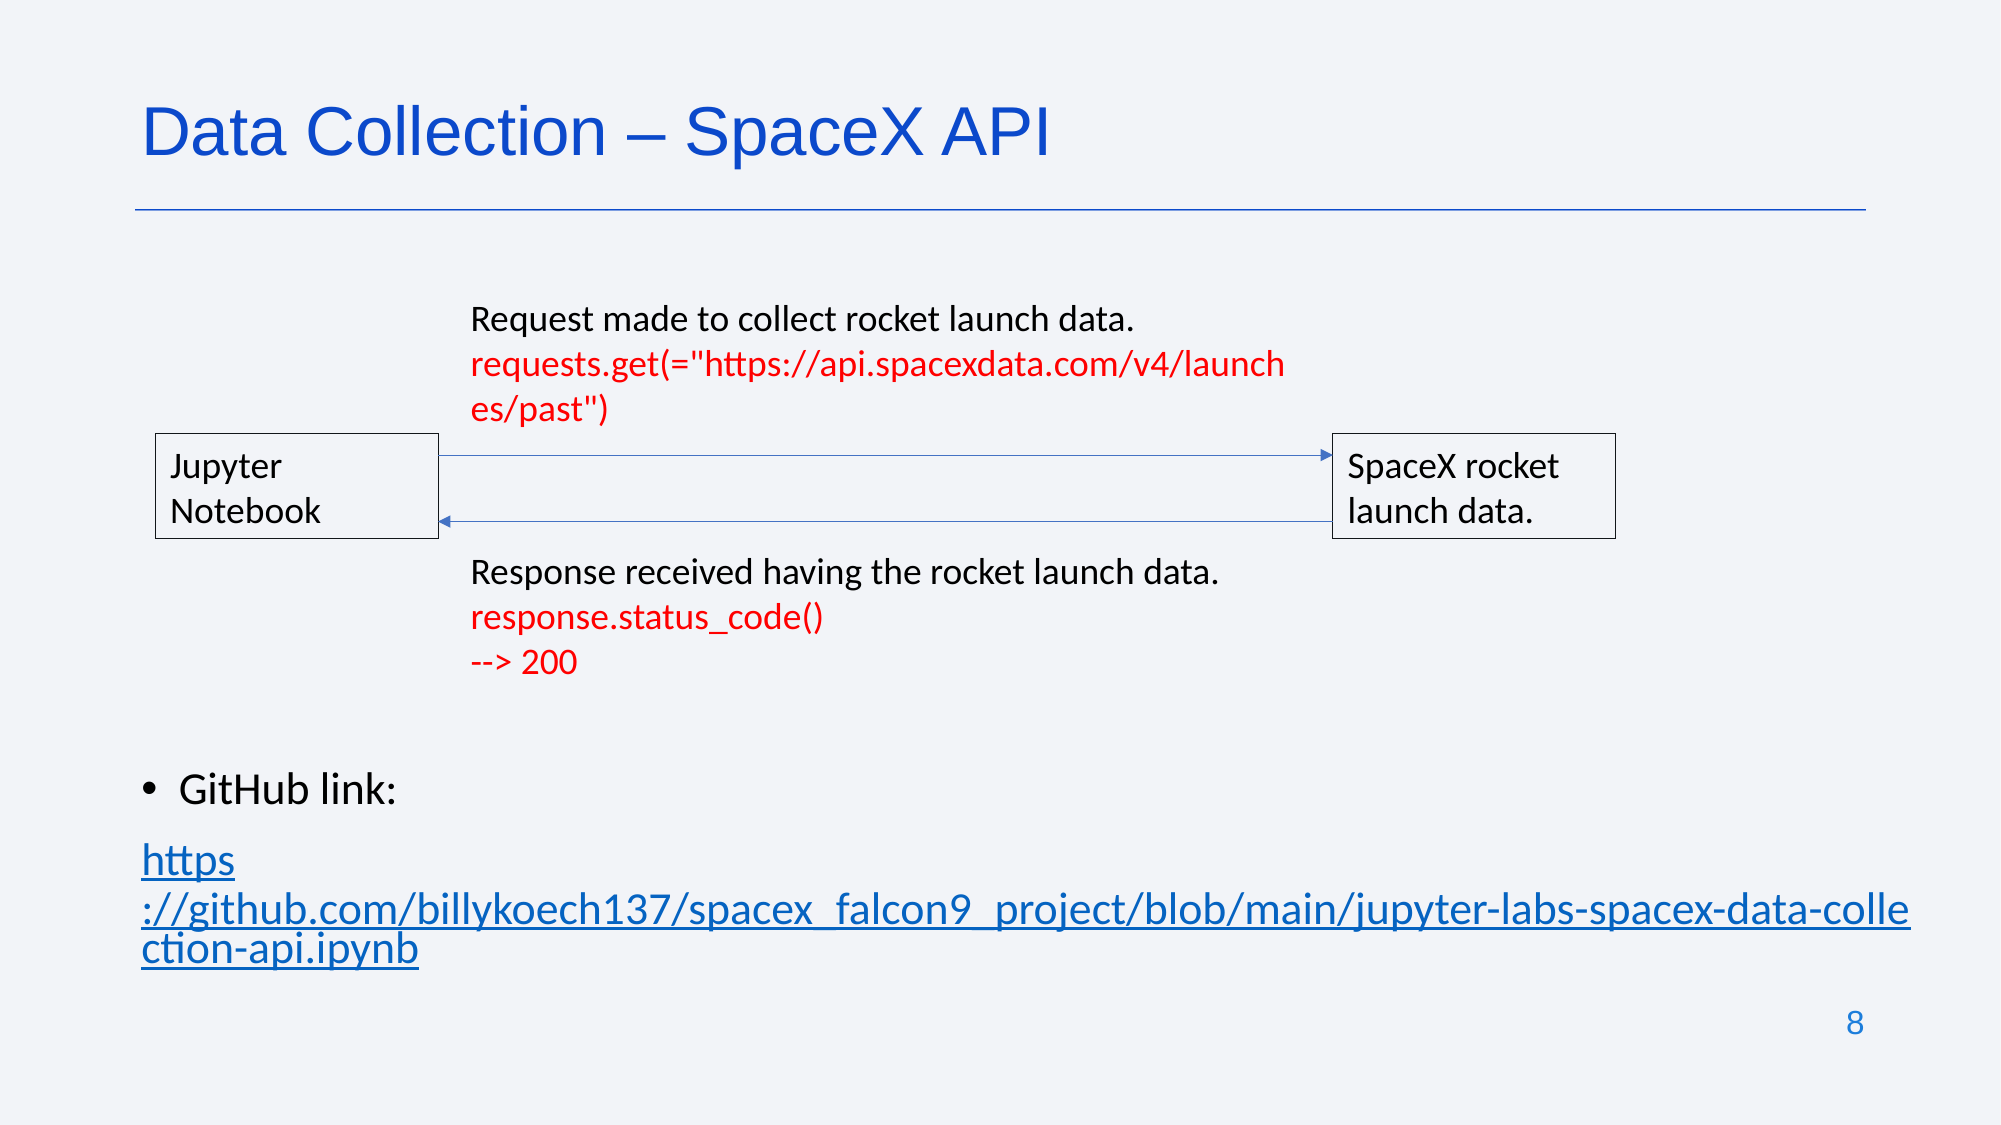

Data Collection – SpaceX API
Request made to collect rocket launch data. requests.get(="https://api.spacexdata.com/v4/launches/past")
SpaceX rocket launch data.
Jupyter Notebook
Response received having the rocket launch data.
response.status_code()
--> 200
GitHub link:
https://github.com/billykoech137/spacex_falcon9_project/blob/main/jupyter-labs-spacex-data-collection-api.ipynb

8